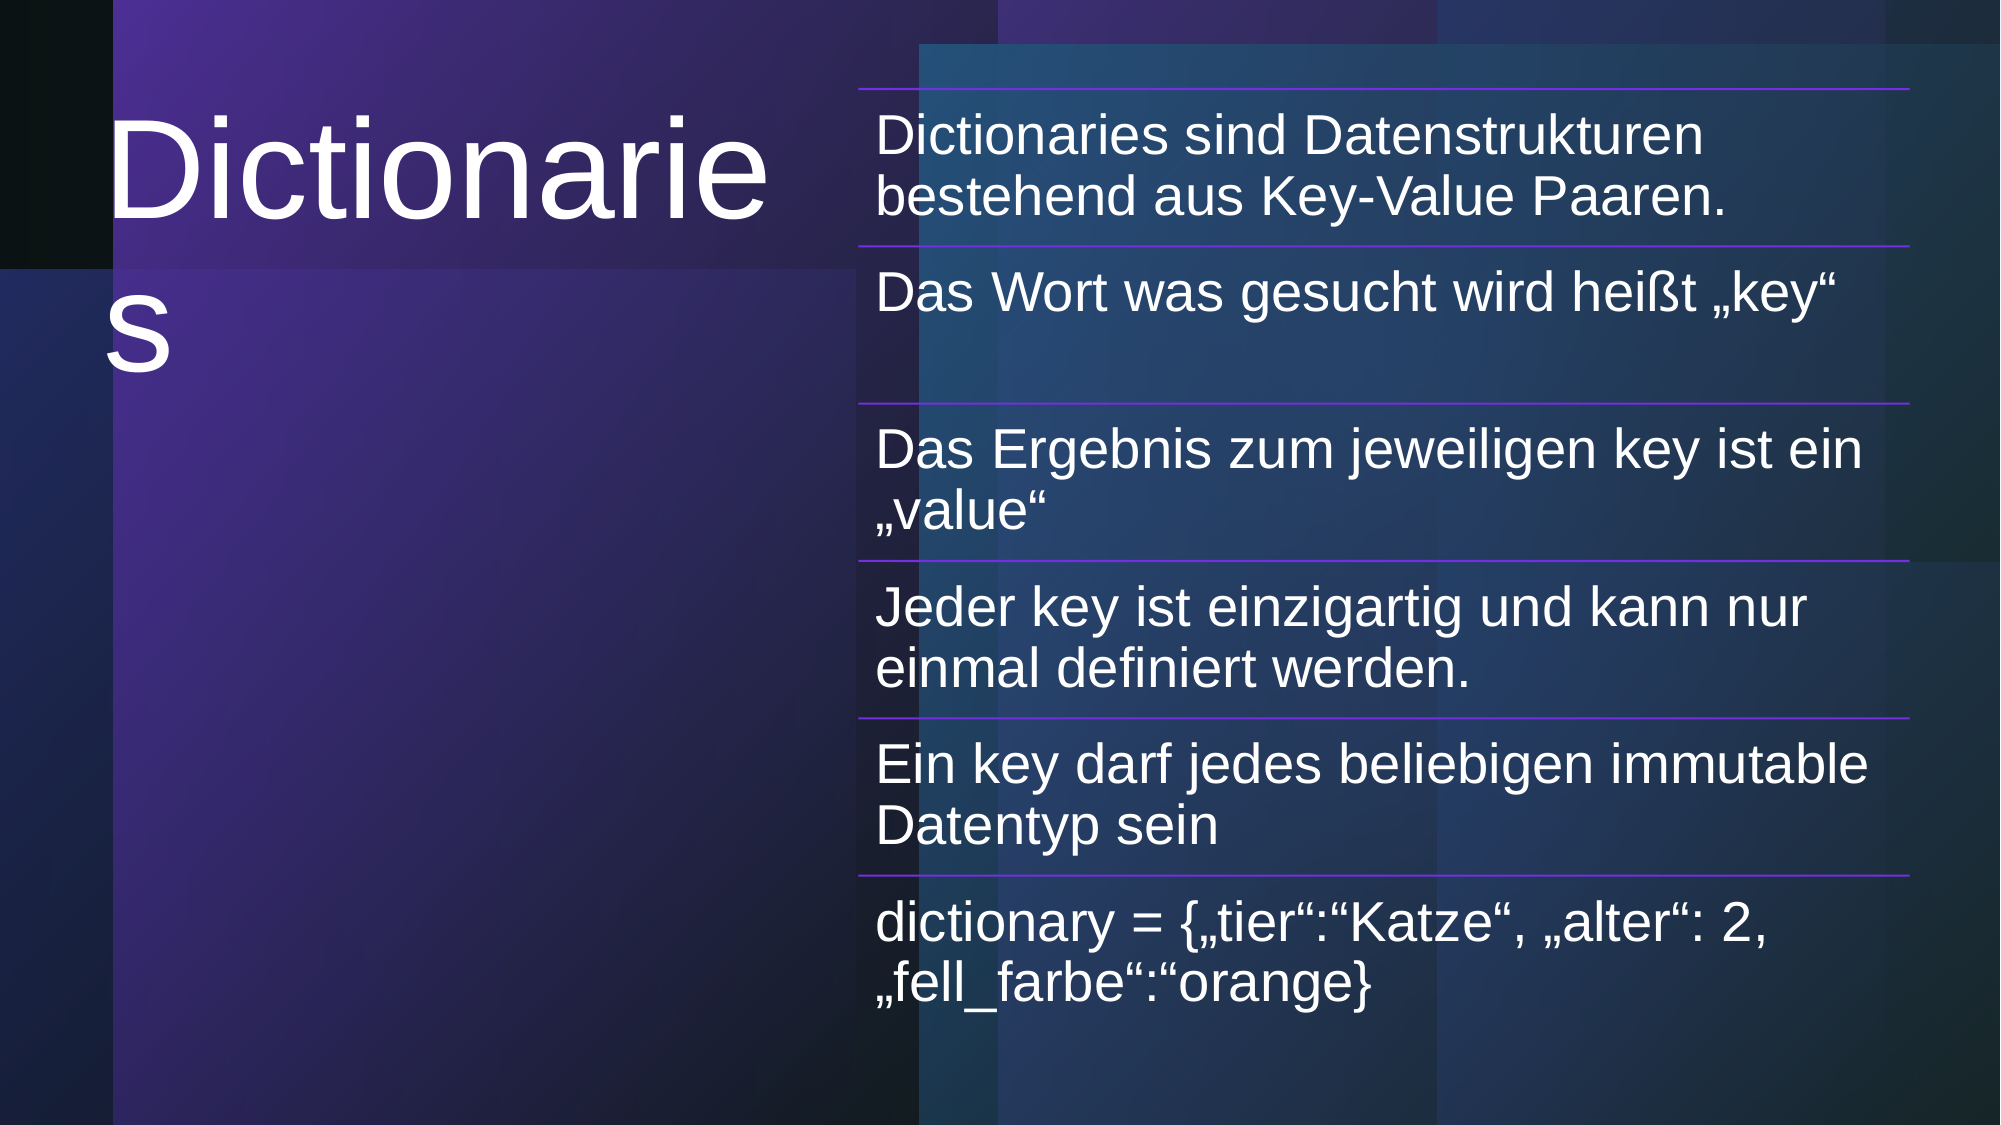

# Dictionaries
Dictionaries sind Datenstrukturen bestehend aus Key-Value Paaren.
Das Wort was gesucht wird heißt „key“
Das Ergebnis zum jeweiligen key ist ein „value“
Jeder key ist einzigartig und kann nur einmal definiert werden.
Ein key darf jedes beliebigen immutable Datentyp sein
dictionary = {„tier“:“Katze“, „alter“: 2, „fell_farbe“:“orange}